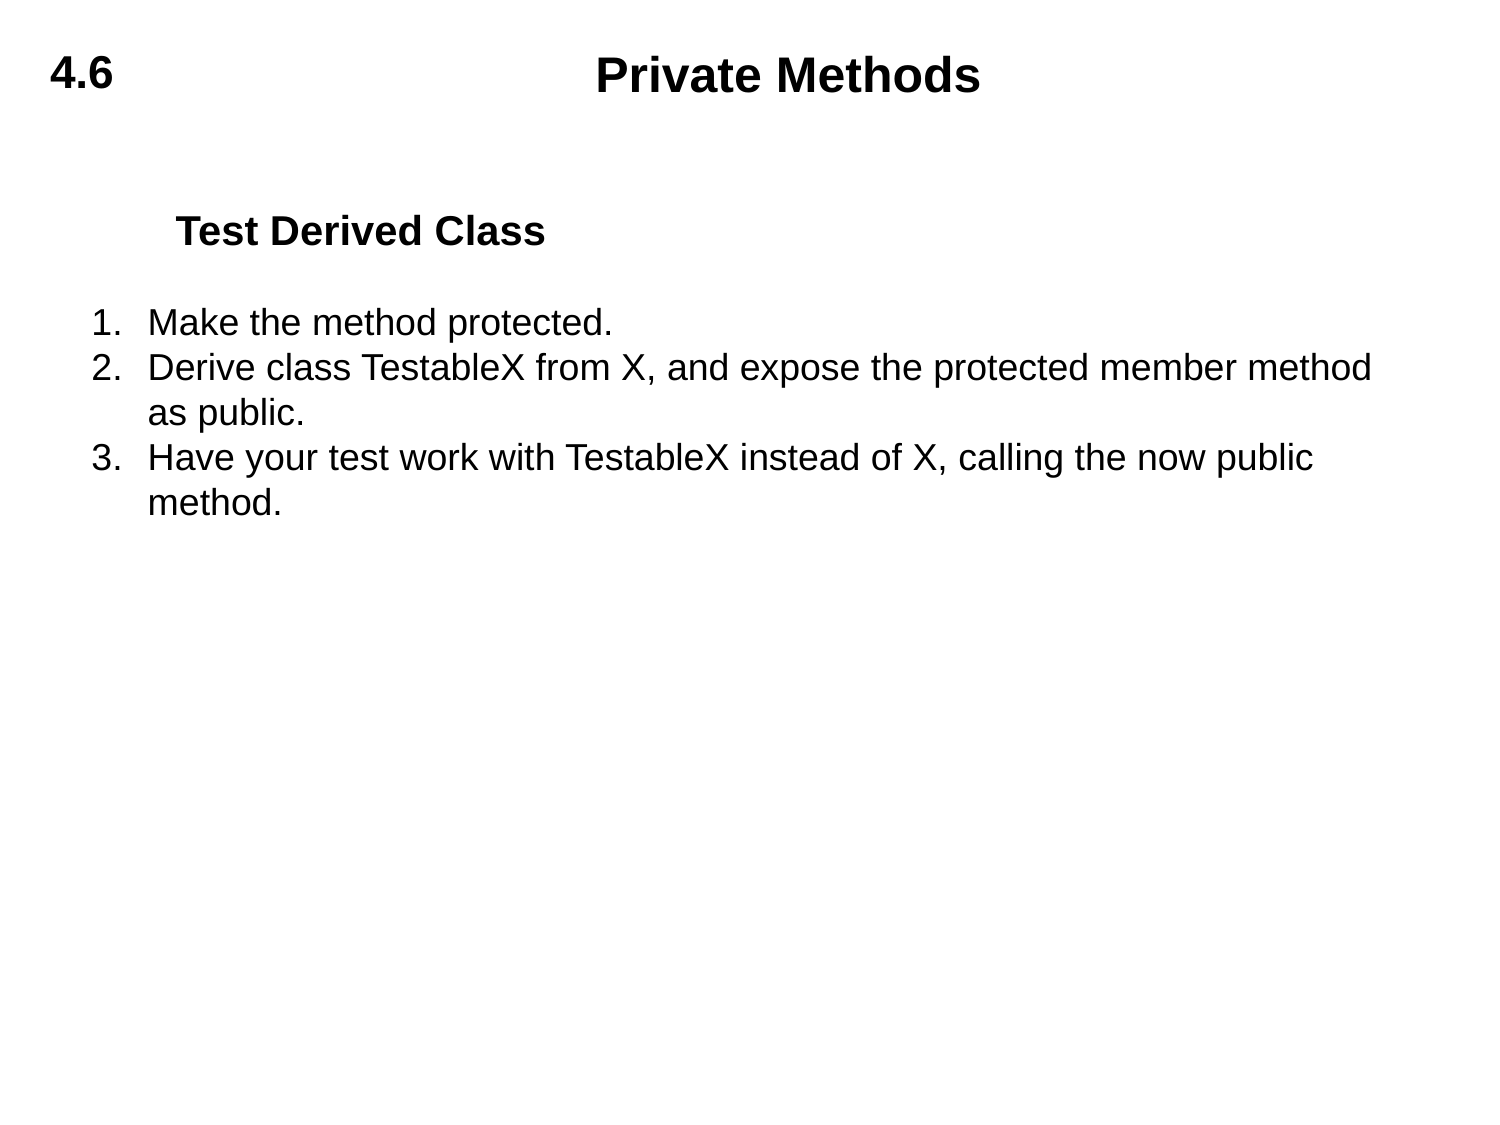

4.6
# Private Methods

Test Derived Class
Make the method protected.
Derive class TestableX from X, and expose the protected member method as public.
Have your test work with TestableX instead of X, calling the now public method.